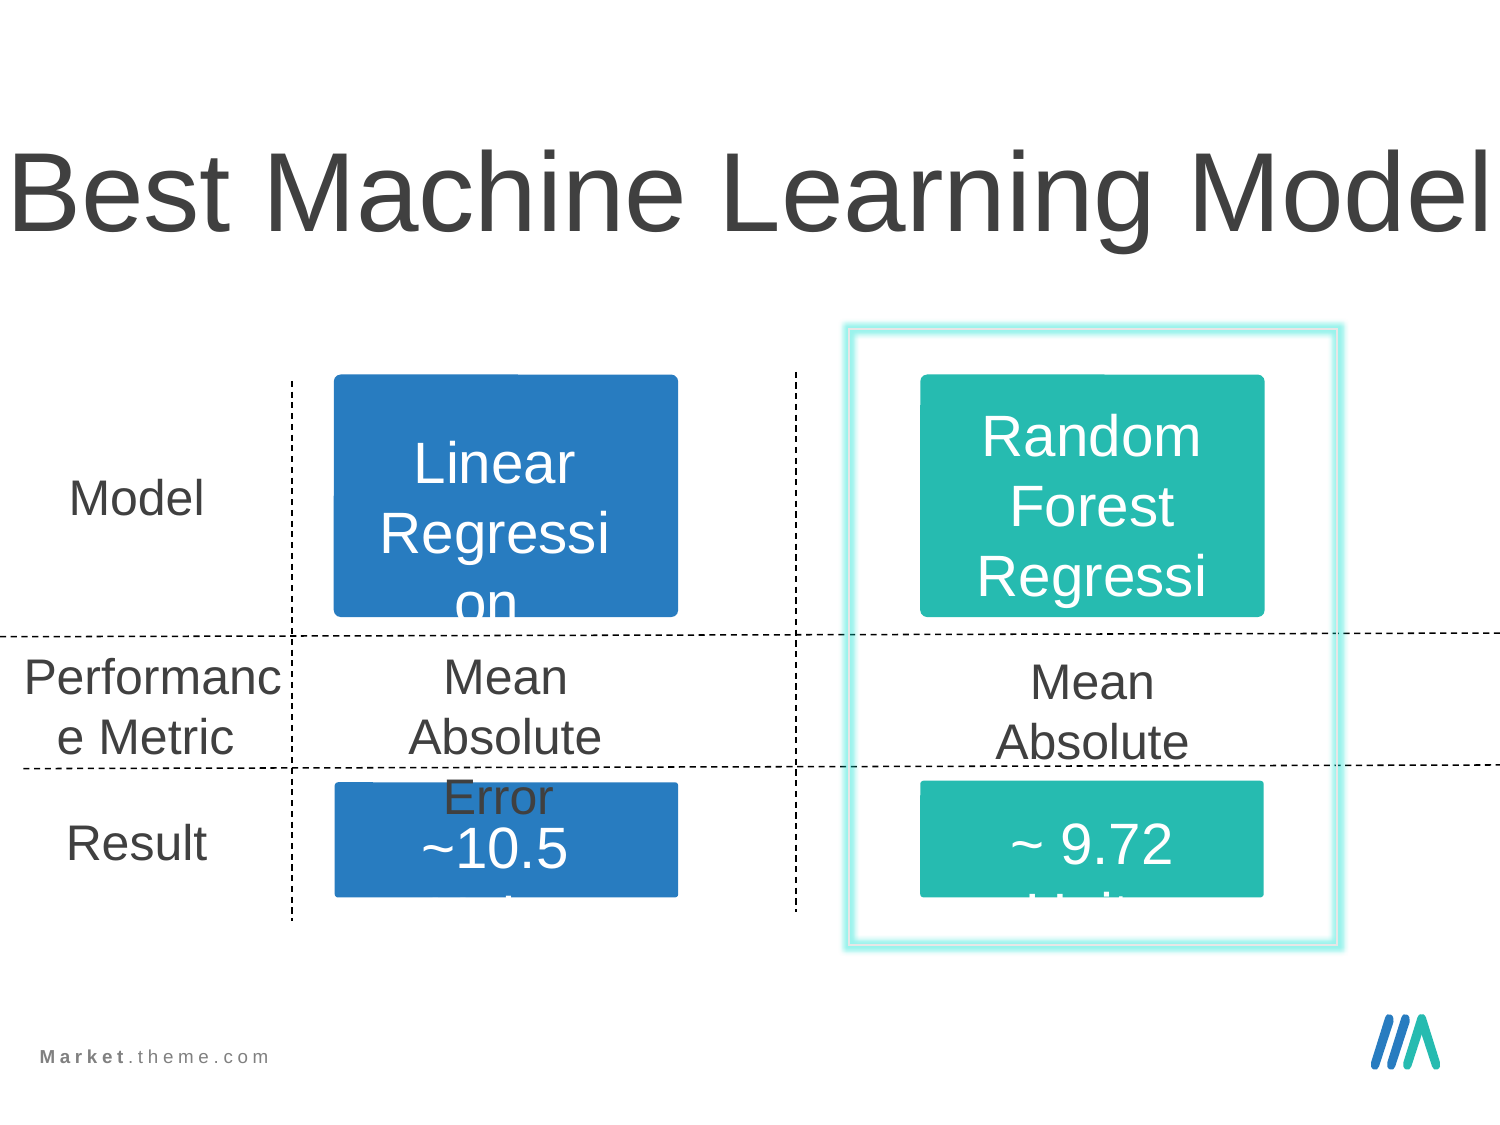

Best Machine Learning Model

Random Forest Regression
Linear Regression
Model
Performance Metric
Mean Absolute Error
Mean Absolute Error

~ 9.72 Units
~10.5 Units
Result